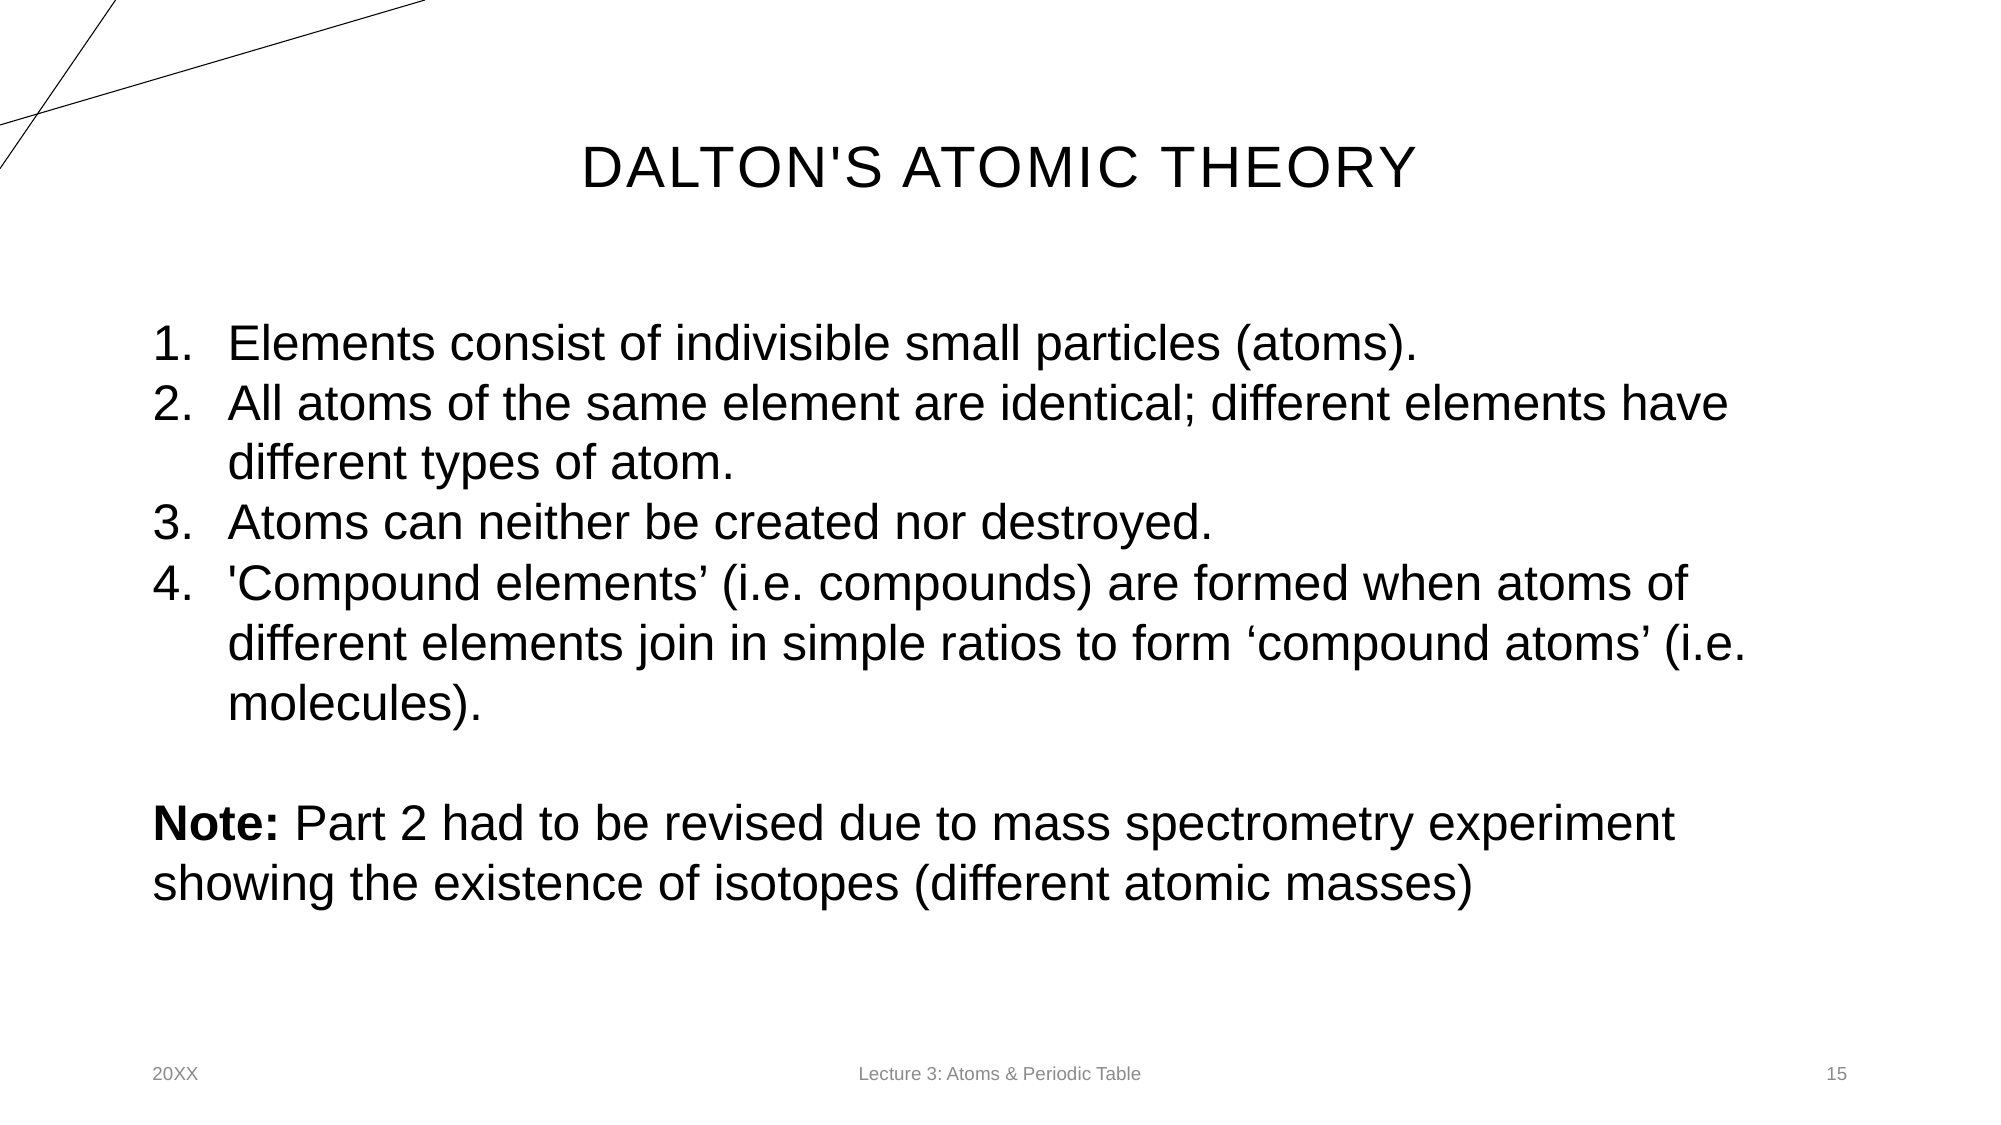

# Dalton's atomic theory
Elements consist of indivisible small particles (atoms).
All atoms of the same element are identical; different elements have different types of atom.
Atoms can neither be created nor destroyed.
'Compound elements’ (i.e. compounds) are formed when atoms of different elements join in simple ratios to form ‘compound atoms’ (i.e. molecules).

Note: Part 2 had to be revised due to mass spectrometry experiment showing the existence of isotopes (different atomic masses)
20XX
Lecture 3: Atoms & Periodic Table​
15